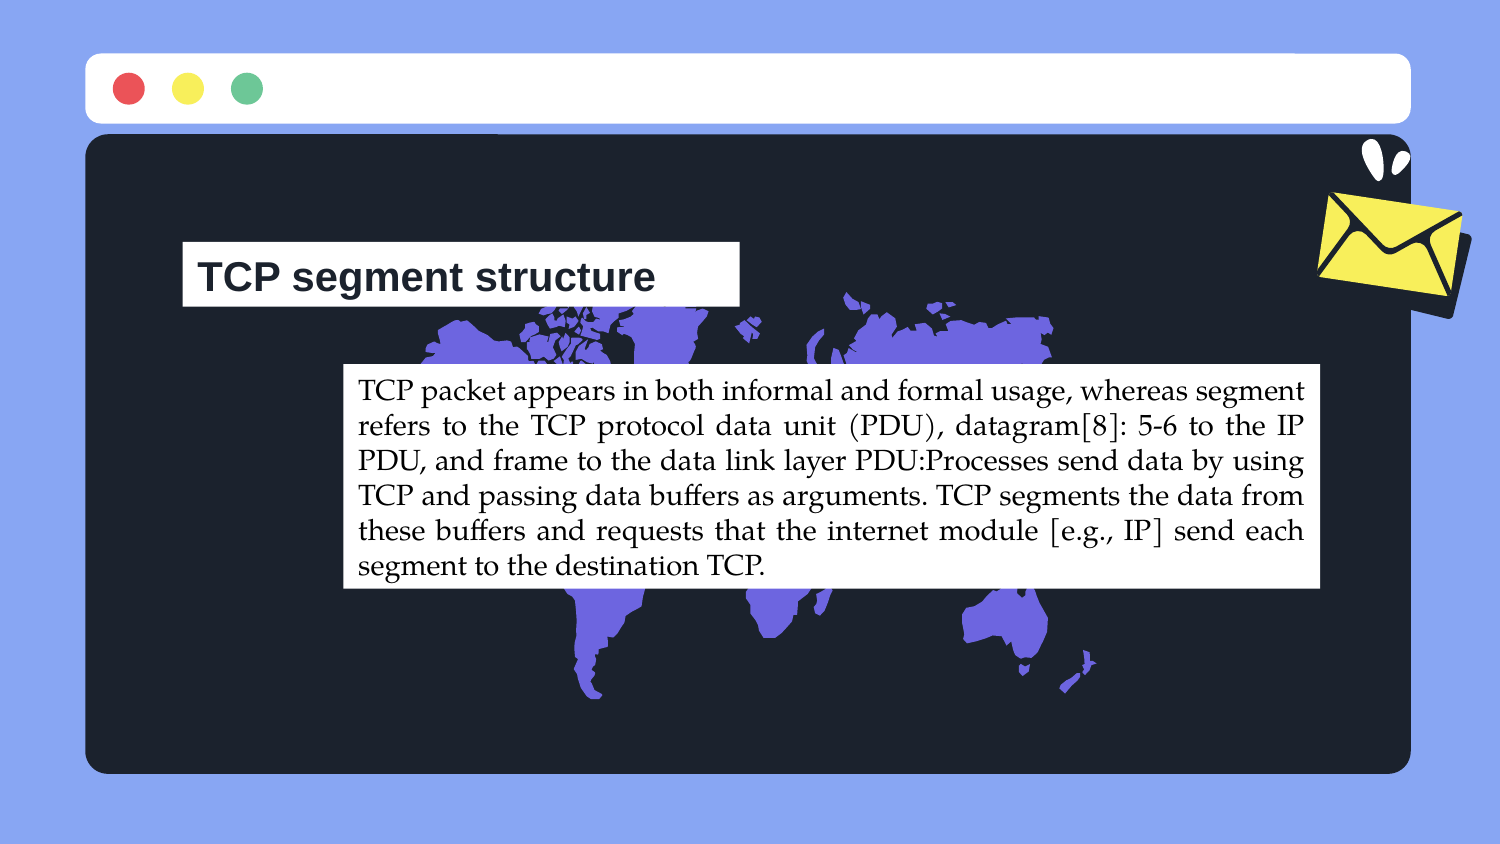

TCP segment structure

TCP packet appears in both informal and formal usage, whereas segment refers to the TCP protocol data unit (PDU), datagram[8]: 5-6 to the IP PDU, and frame to the data link layer PDU:Processes send data by using TCP and passing data buffers as arguments. TCP segments the data from these buffers and requests that the internet module [e.g., IP] send each segment to the destination TCP.